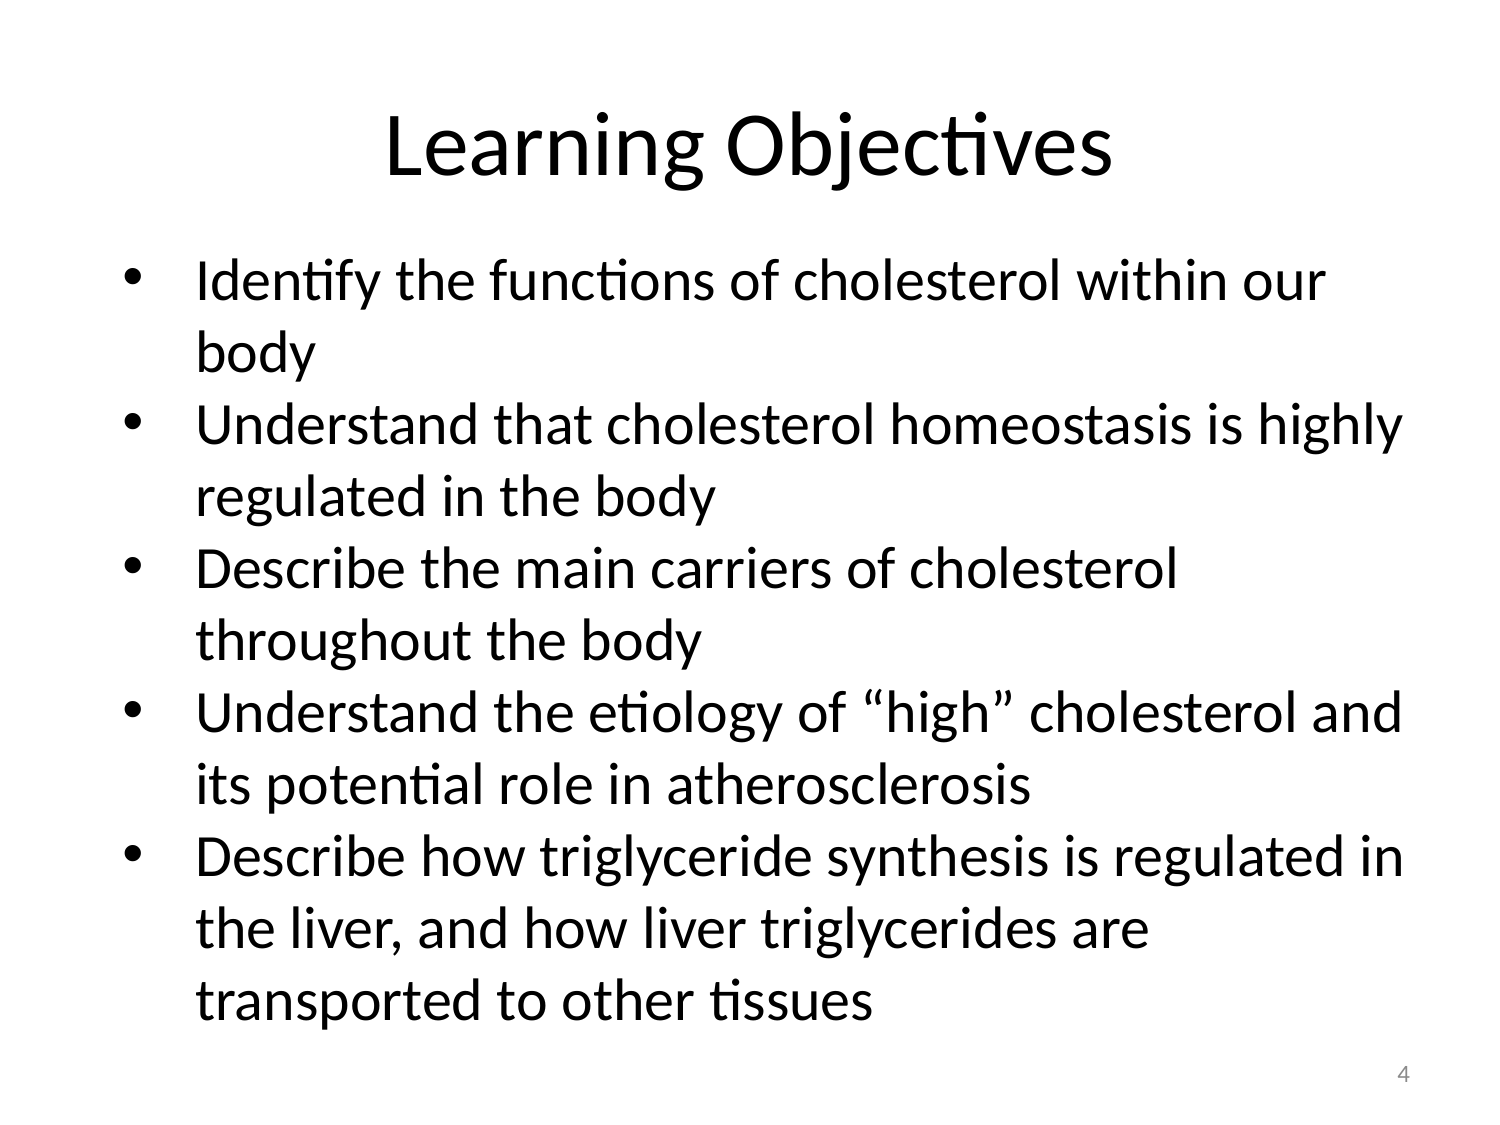

# Learning Objectives
Identify the functions of cholesterol within our body
Understand that cholesterol homeostasis is highly regulated in the body
Describe the main carriers of cholesterol throughout the body
Understand the etiology of “high” cholesterol and its potential role in atherosclerosis
Describe how triglyceride synthesis is regulated in the liver, and how liver triglycerides are transported to other tissues
4